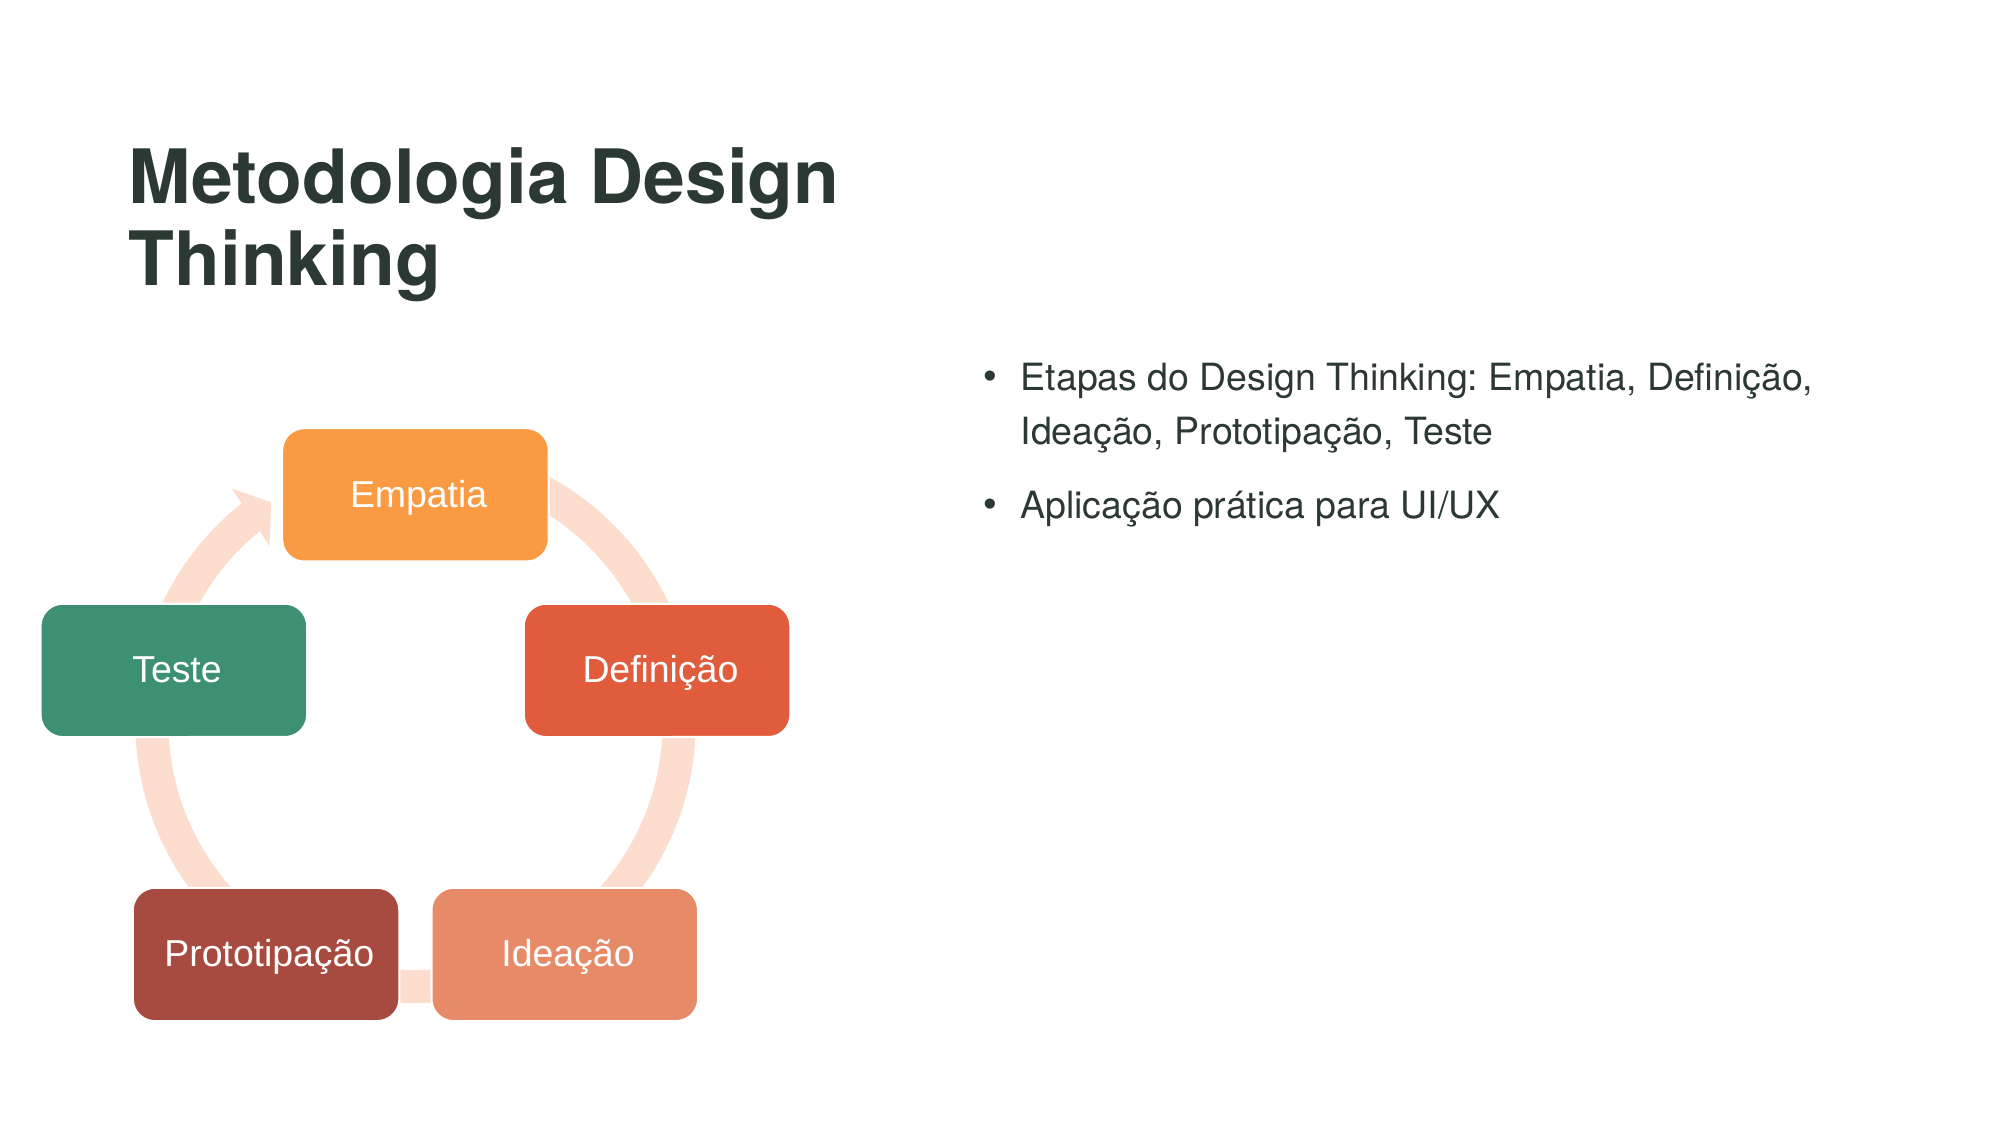

# Metodologia Design Thinking
Etapas do Design Thinking: Empatia, Definição, Ideação, Prototipação, Teste
Aplicação prática para UI/UX

Empatia
Definição
Ideação
Prototipação
Teste